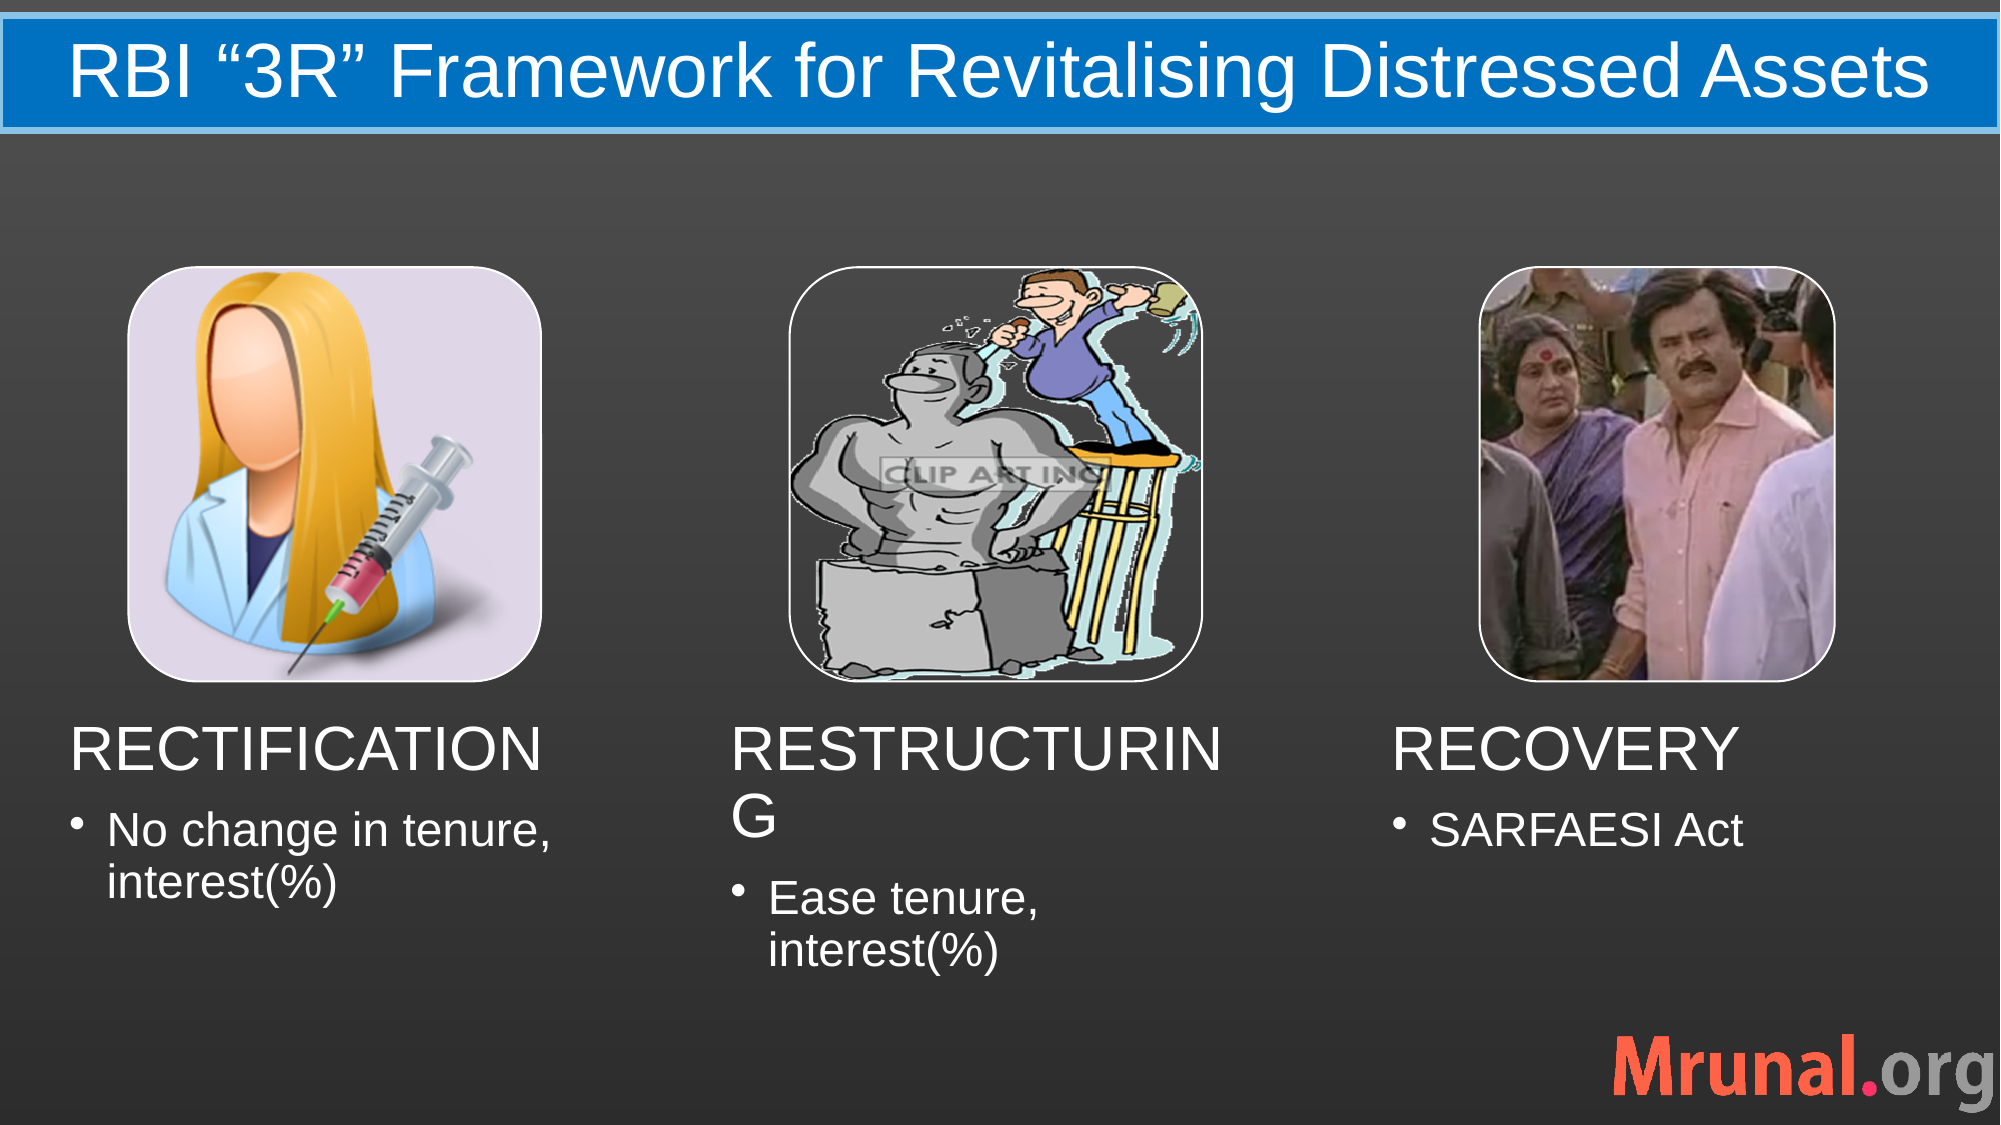

# RBI “3R” Framework for Revitalising Distressed Assets
RECTIFICATION
No change in tenure, interest(%)
RESTRUCTURING
Ease tenure, interest(%)
RECOVERY
SARFAESI Act